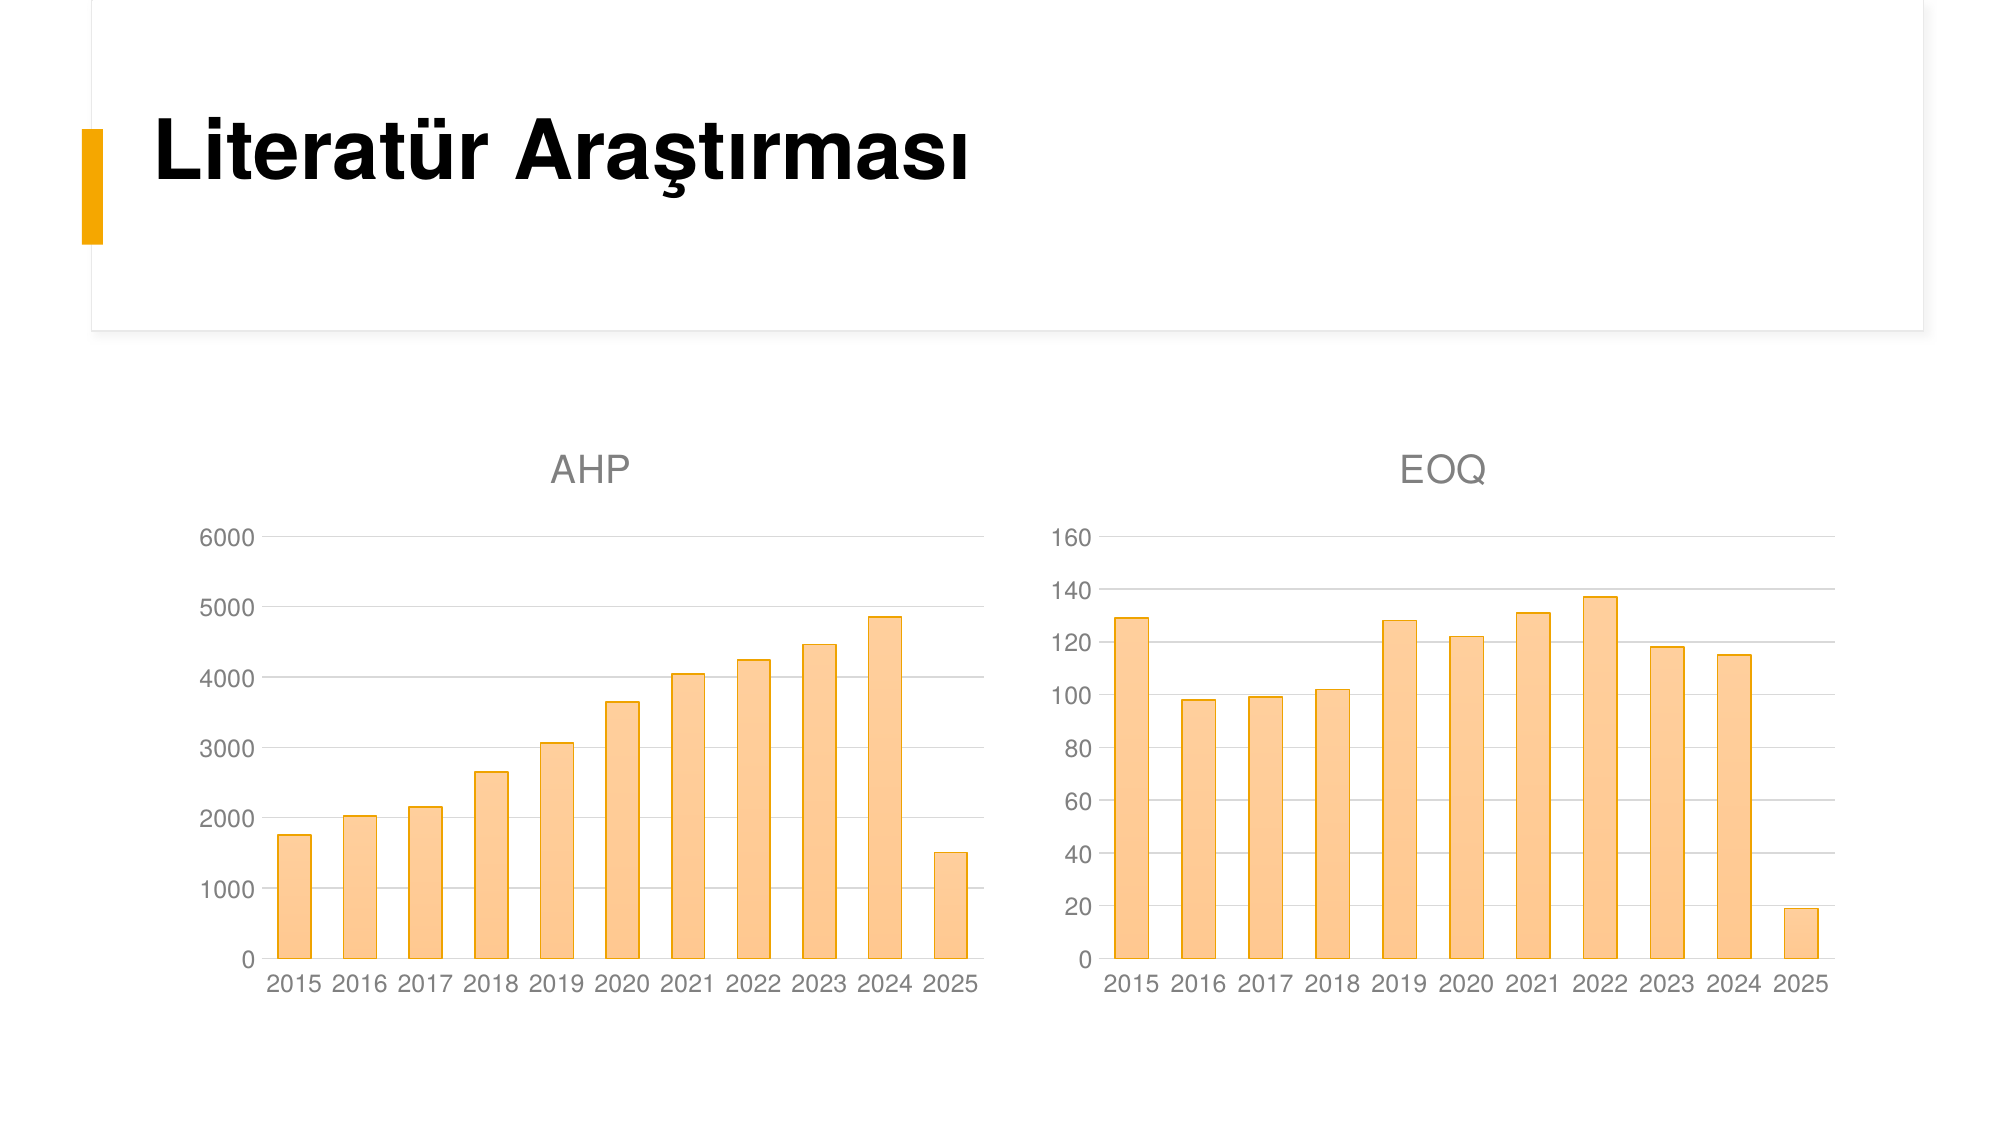

# Literatür Araştırması

### Chart

| Category |
|---|

### Chart: AHP

| Category |  |
|---|---|
| 2015 | 1754.0 |
| 2016 | 2023.0 |
| 2017 | 2155.0 |
| 2018 | 2652.0 |
| 2019 | 3062.0 |
| 2020 | 3647.0 |
| 2021 | 4044.0 |
| 2022 | 4245.0 |
| 2023 | 4460.0 |
| 2024 | 4853.0 |
| 2025 | 1507.0 |

### Chart: EOQ

| Category |  |
|---|---|
| 2015 | 129.0 |
| 2016 | 98.0 |
| 2017 | 99.0 |
| 2018 | 102.0 |
| 2019 | 128.0 |
| 2020 | 122.0 |
| 2021 | 131.0 |
| 2022 | 137.0 |
| 2023 | 118.0 |
| 2024 | 115.0 |
| 2025 | 19.0 |